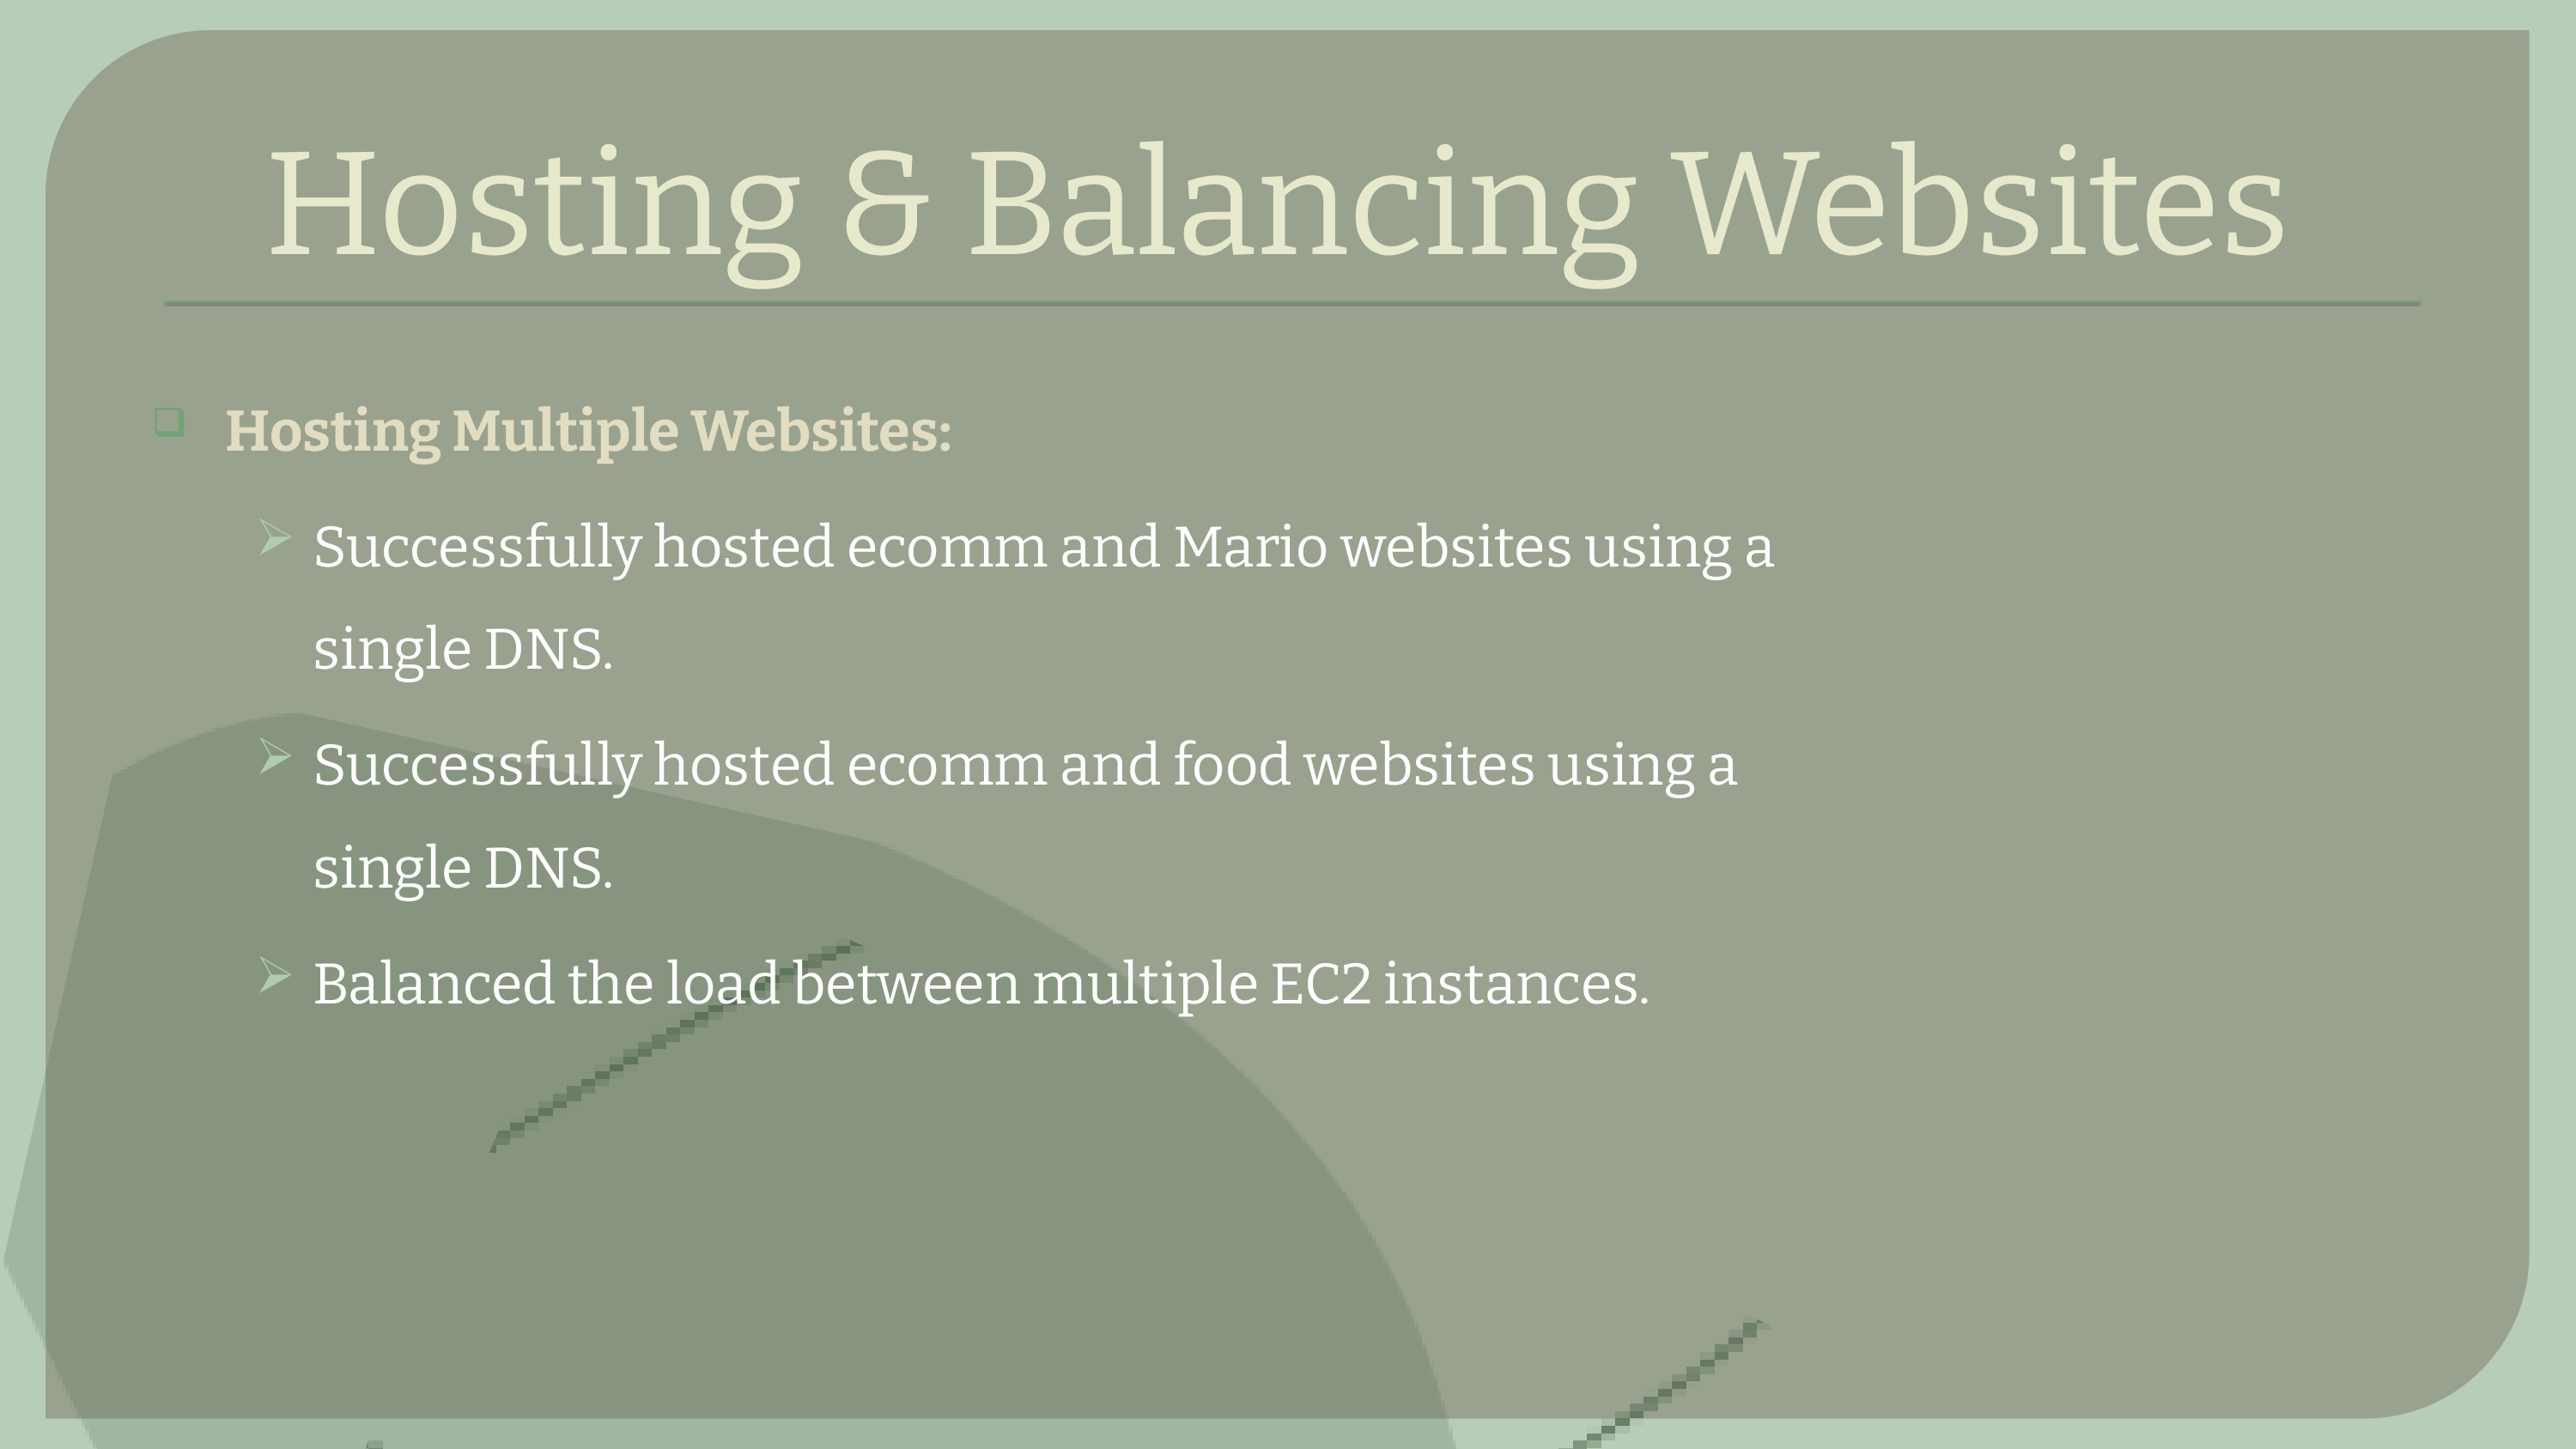

# Hosting & Balancing Websites
Hosting Multiple Websites:
Successfully hosted ecomm and Mario websites using a single DNS.
Successfully hosted ecomm and food websites using a single DNS.
Balanced the load between multiple EC2 instances.